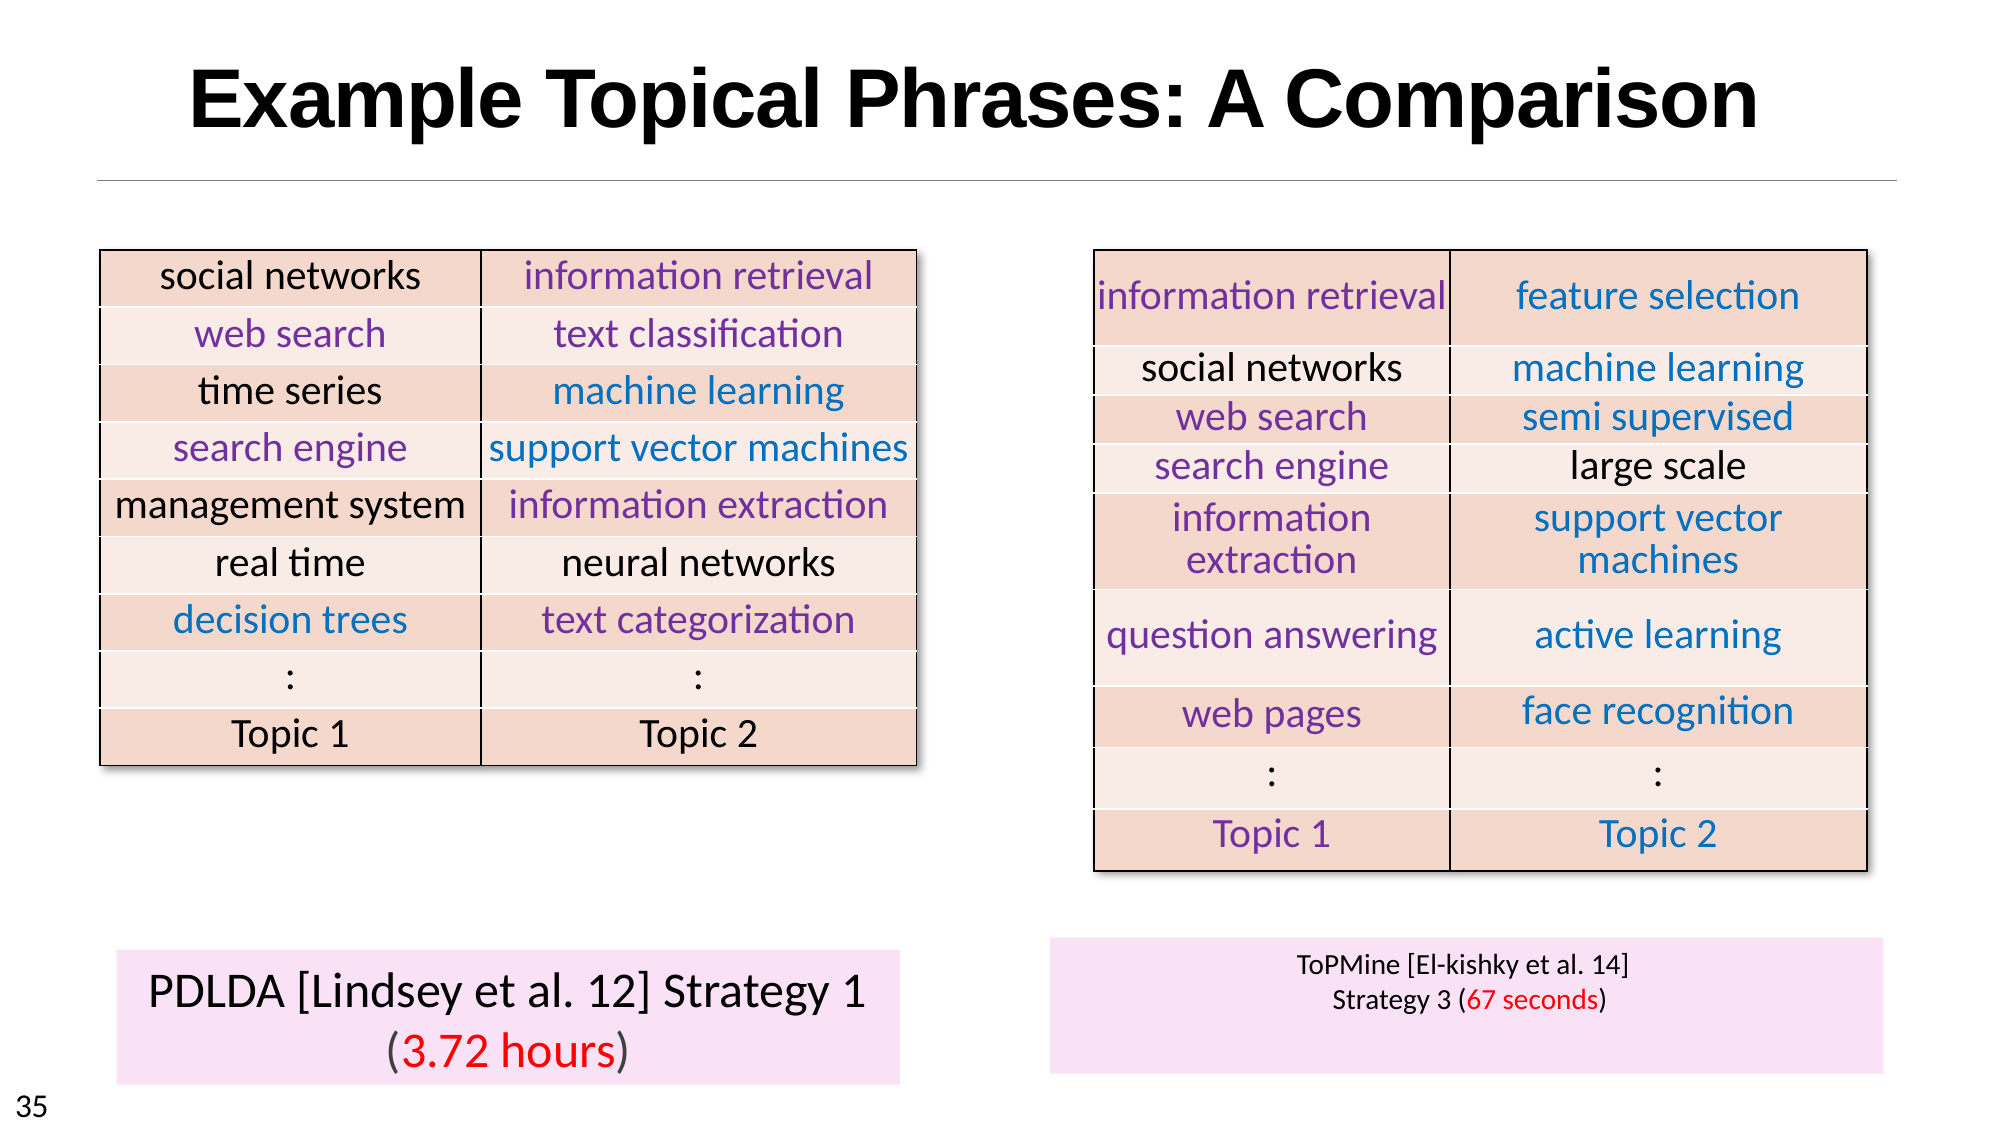

# Example Topical Phrases: A Comparison
| information retrieval | feature selection |
| --- | --- |
| social networks | machine learning |
| web search | semi supervised |
| search engine | large scale |
| information extraction | support vector machines |
| question answering | active learning |
| web pages | face recognition |
| : | : |
| Topic 1 | Topic 2 |
| social networks | information retrieval |
| --- | --- |
| web search | text classification |
| time series | machine learning |
| search engine | support vector machines |
| management system | information extraction |
| real time | neural networks |
| decision trees | text categorization |
| : | : |
| Topic 1 | Topic 2 |
ToPMine [El-kishky et al. 14]
 Strategy 3 (67 seconds)
PDLDA [Lindsey et al. 12] Strategy 1 (3.72 hours)